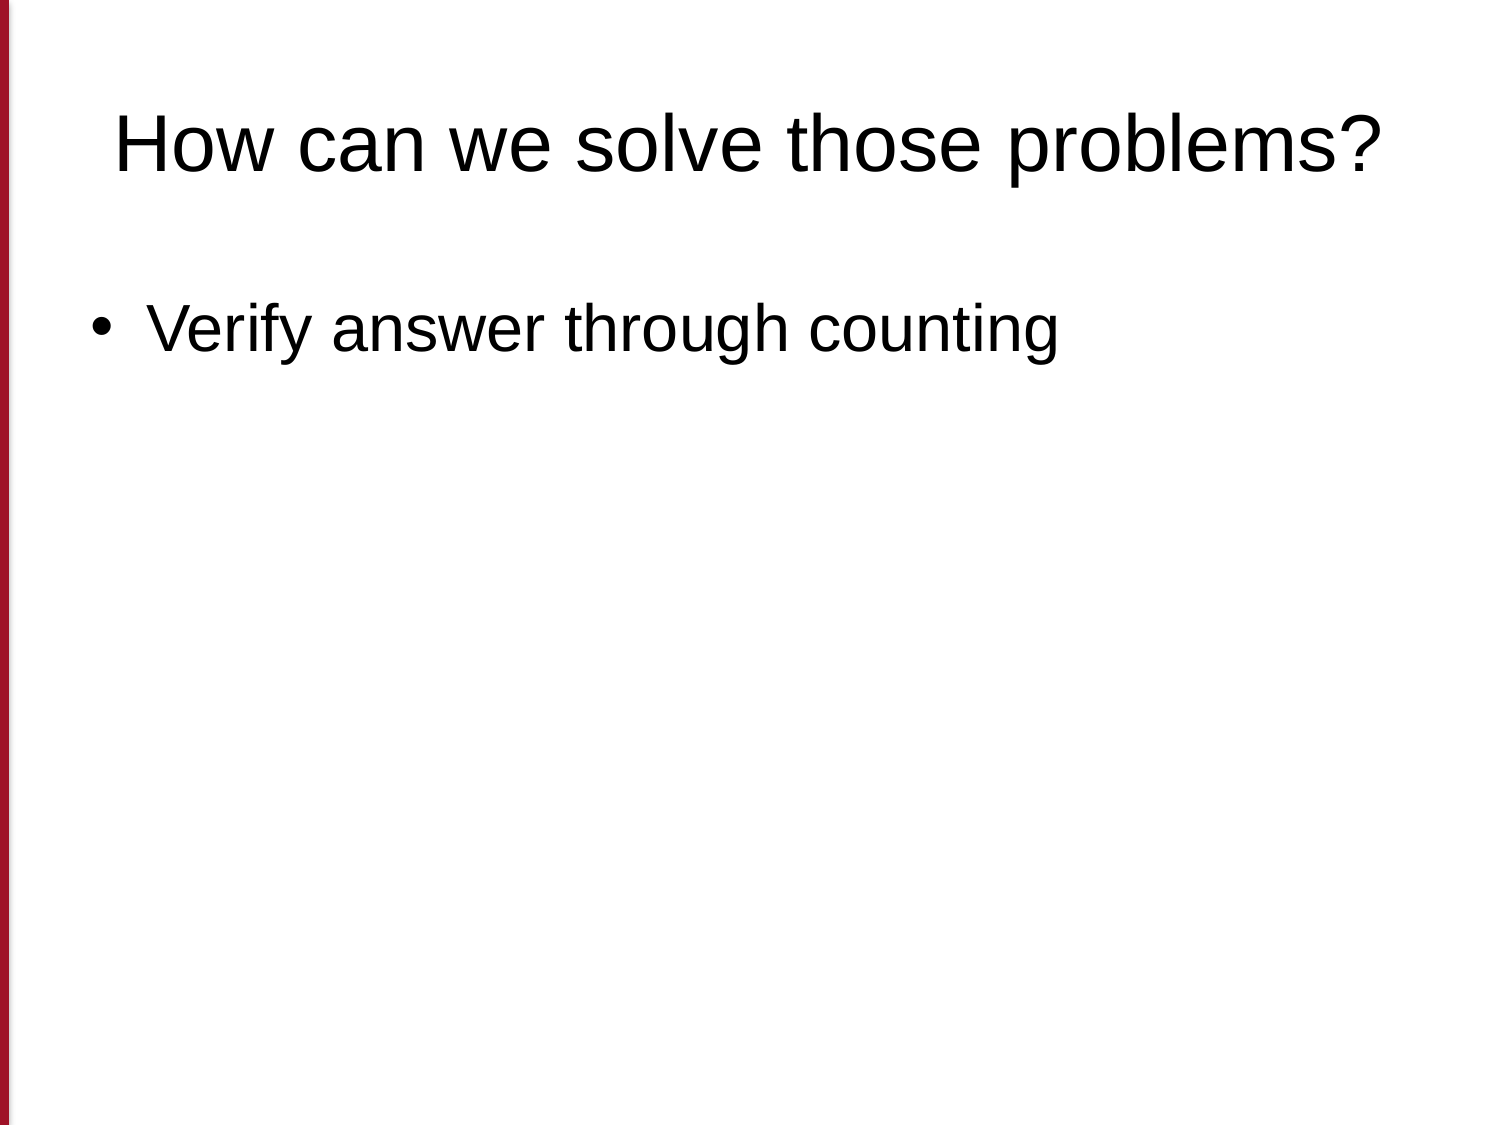

# How can we solve those problems?
Verify answer through counting